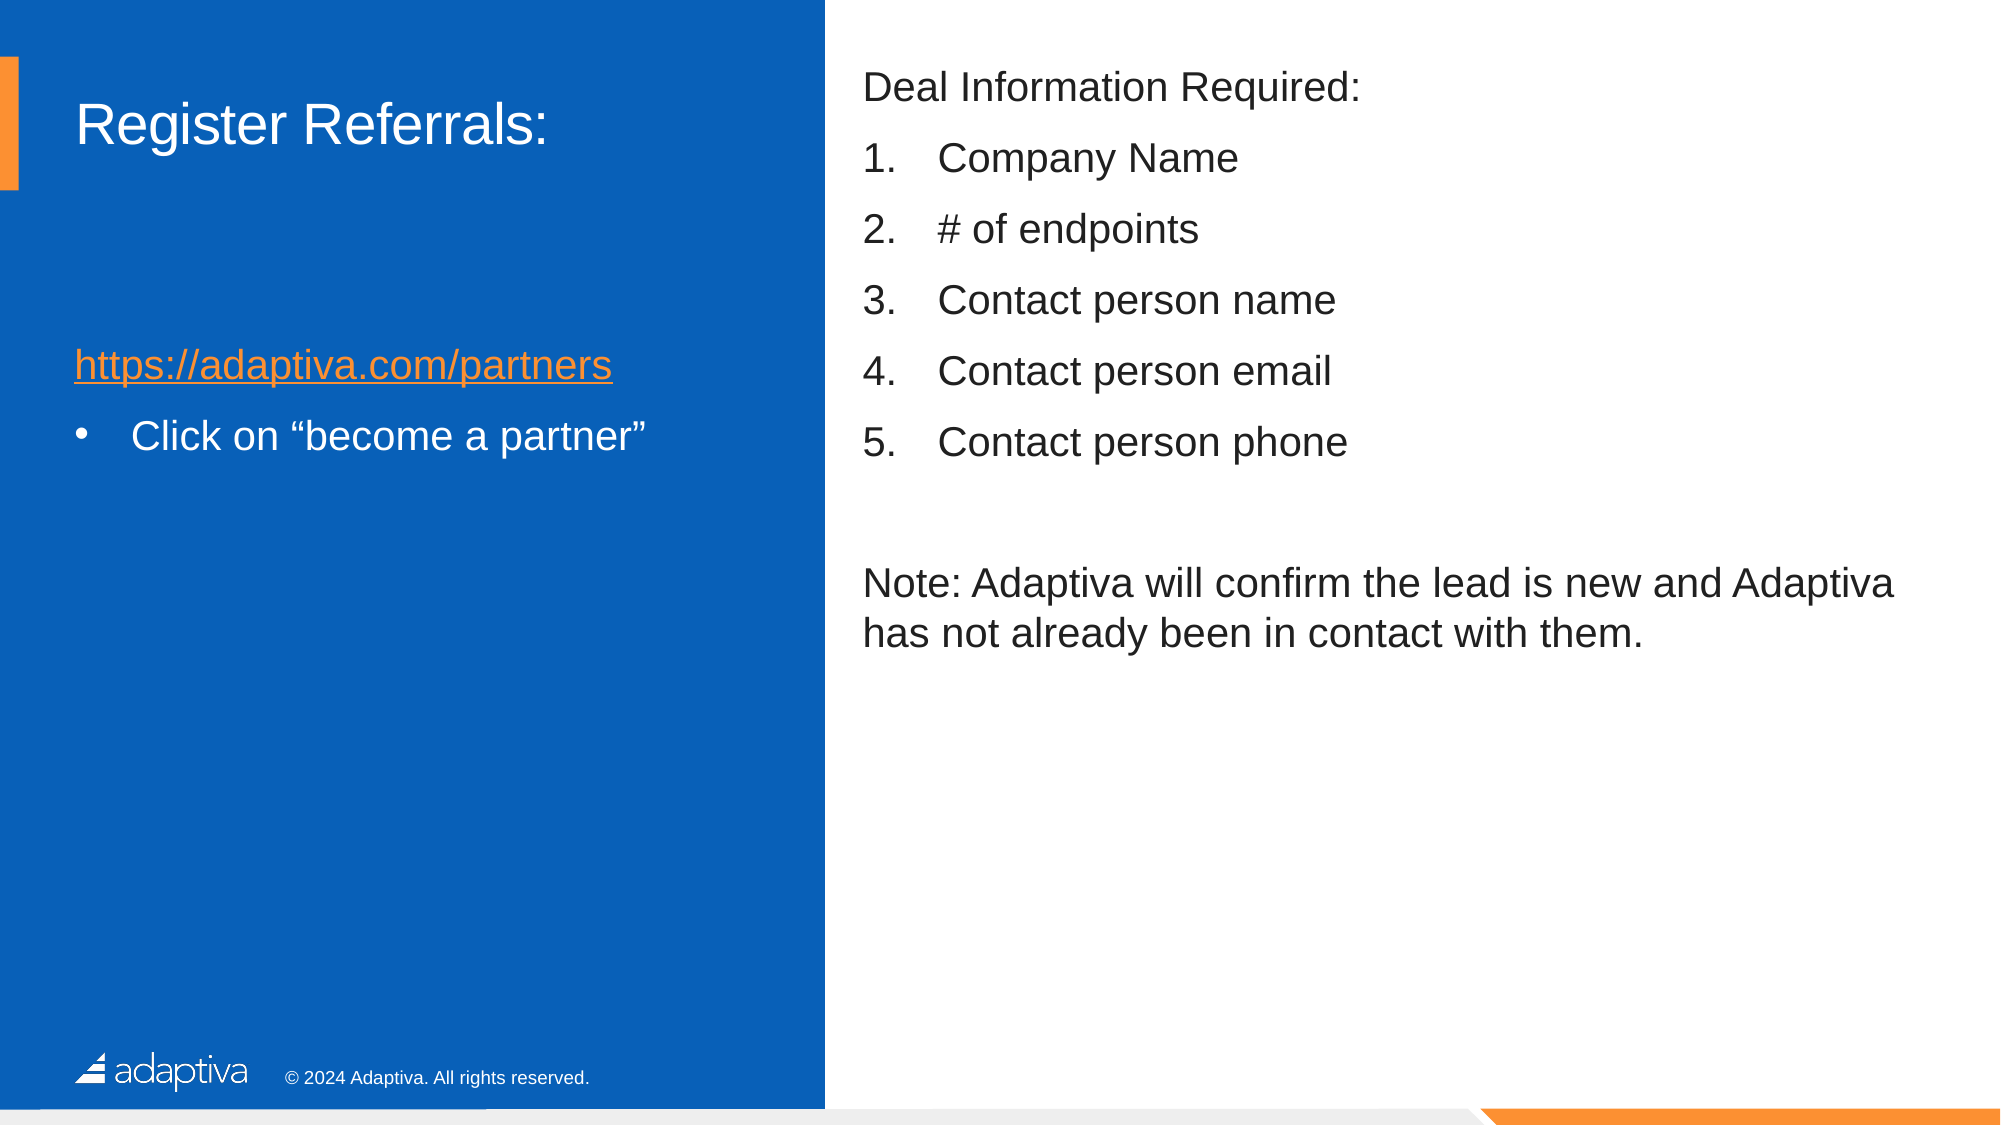

# Register Referrals:
Deal Information Required:
Company Name
# of endpoints
Contact person name
Contact person email
Contact person phone

Note: Adaptiva will confirm the lead is new and Adaptiva has not already been in contact with them.
https://adaptiva.com/partners
Click on “become a partner”
18